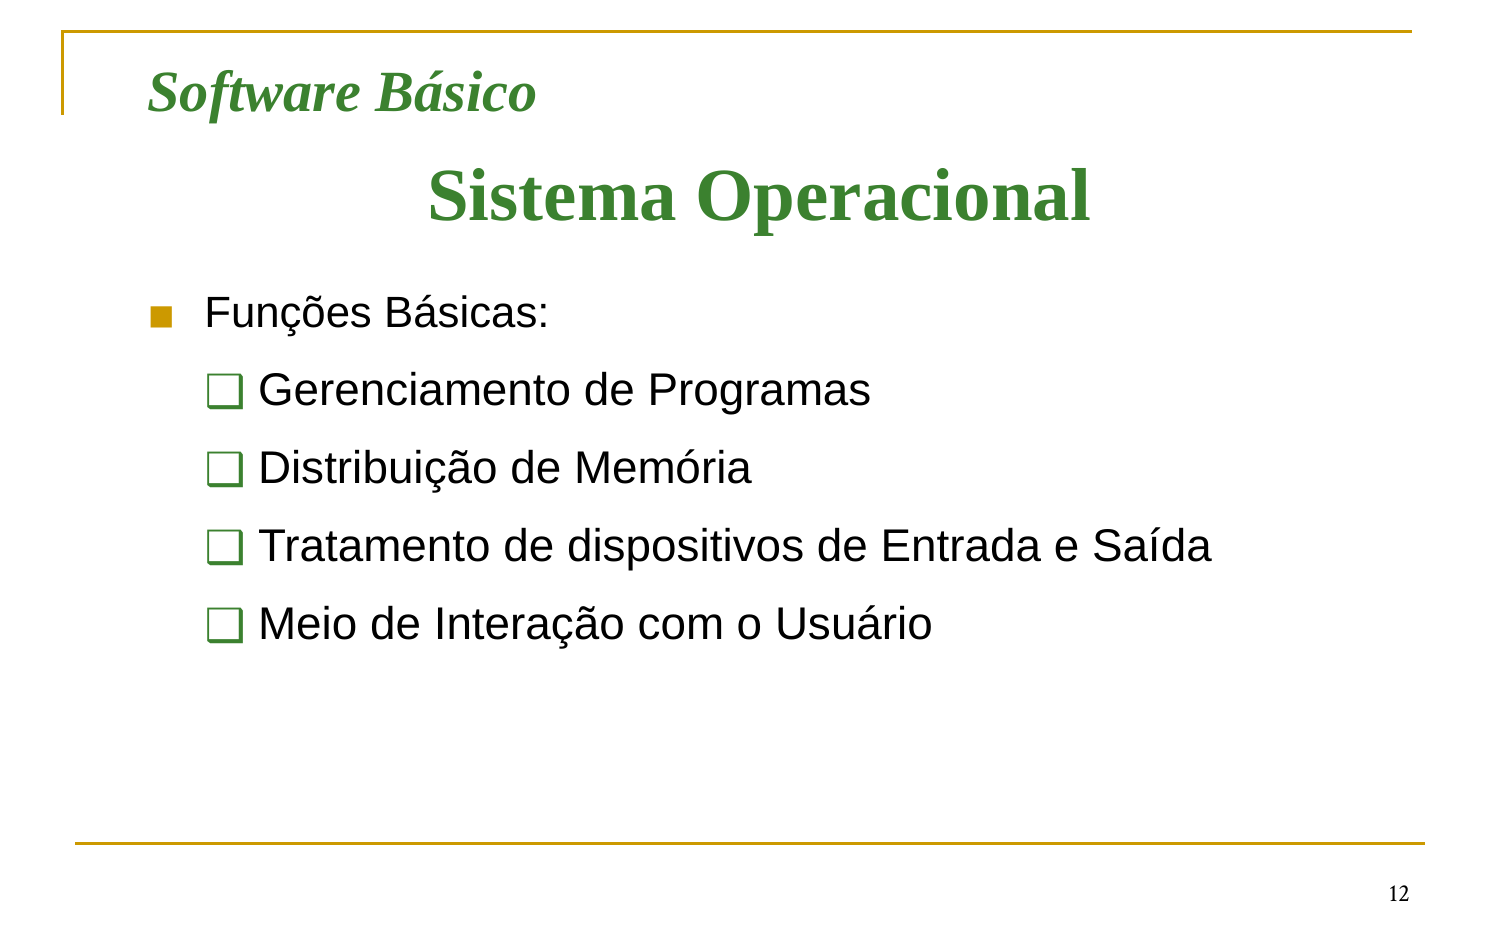

Software Básico
Sistema Operacional
Funções Básicas:
Gerenciamento de Programas
Distribuição de Memória
Tratamento de dispositivos de Entrada e Saída
Meio de Interação com o Usuário
12